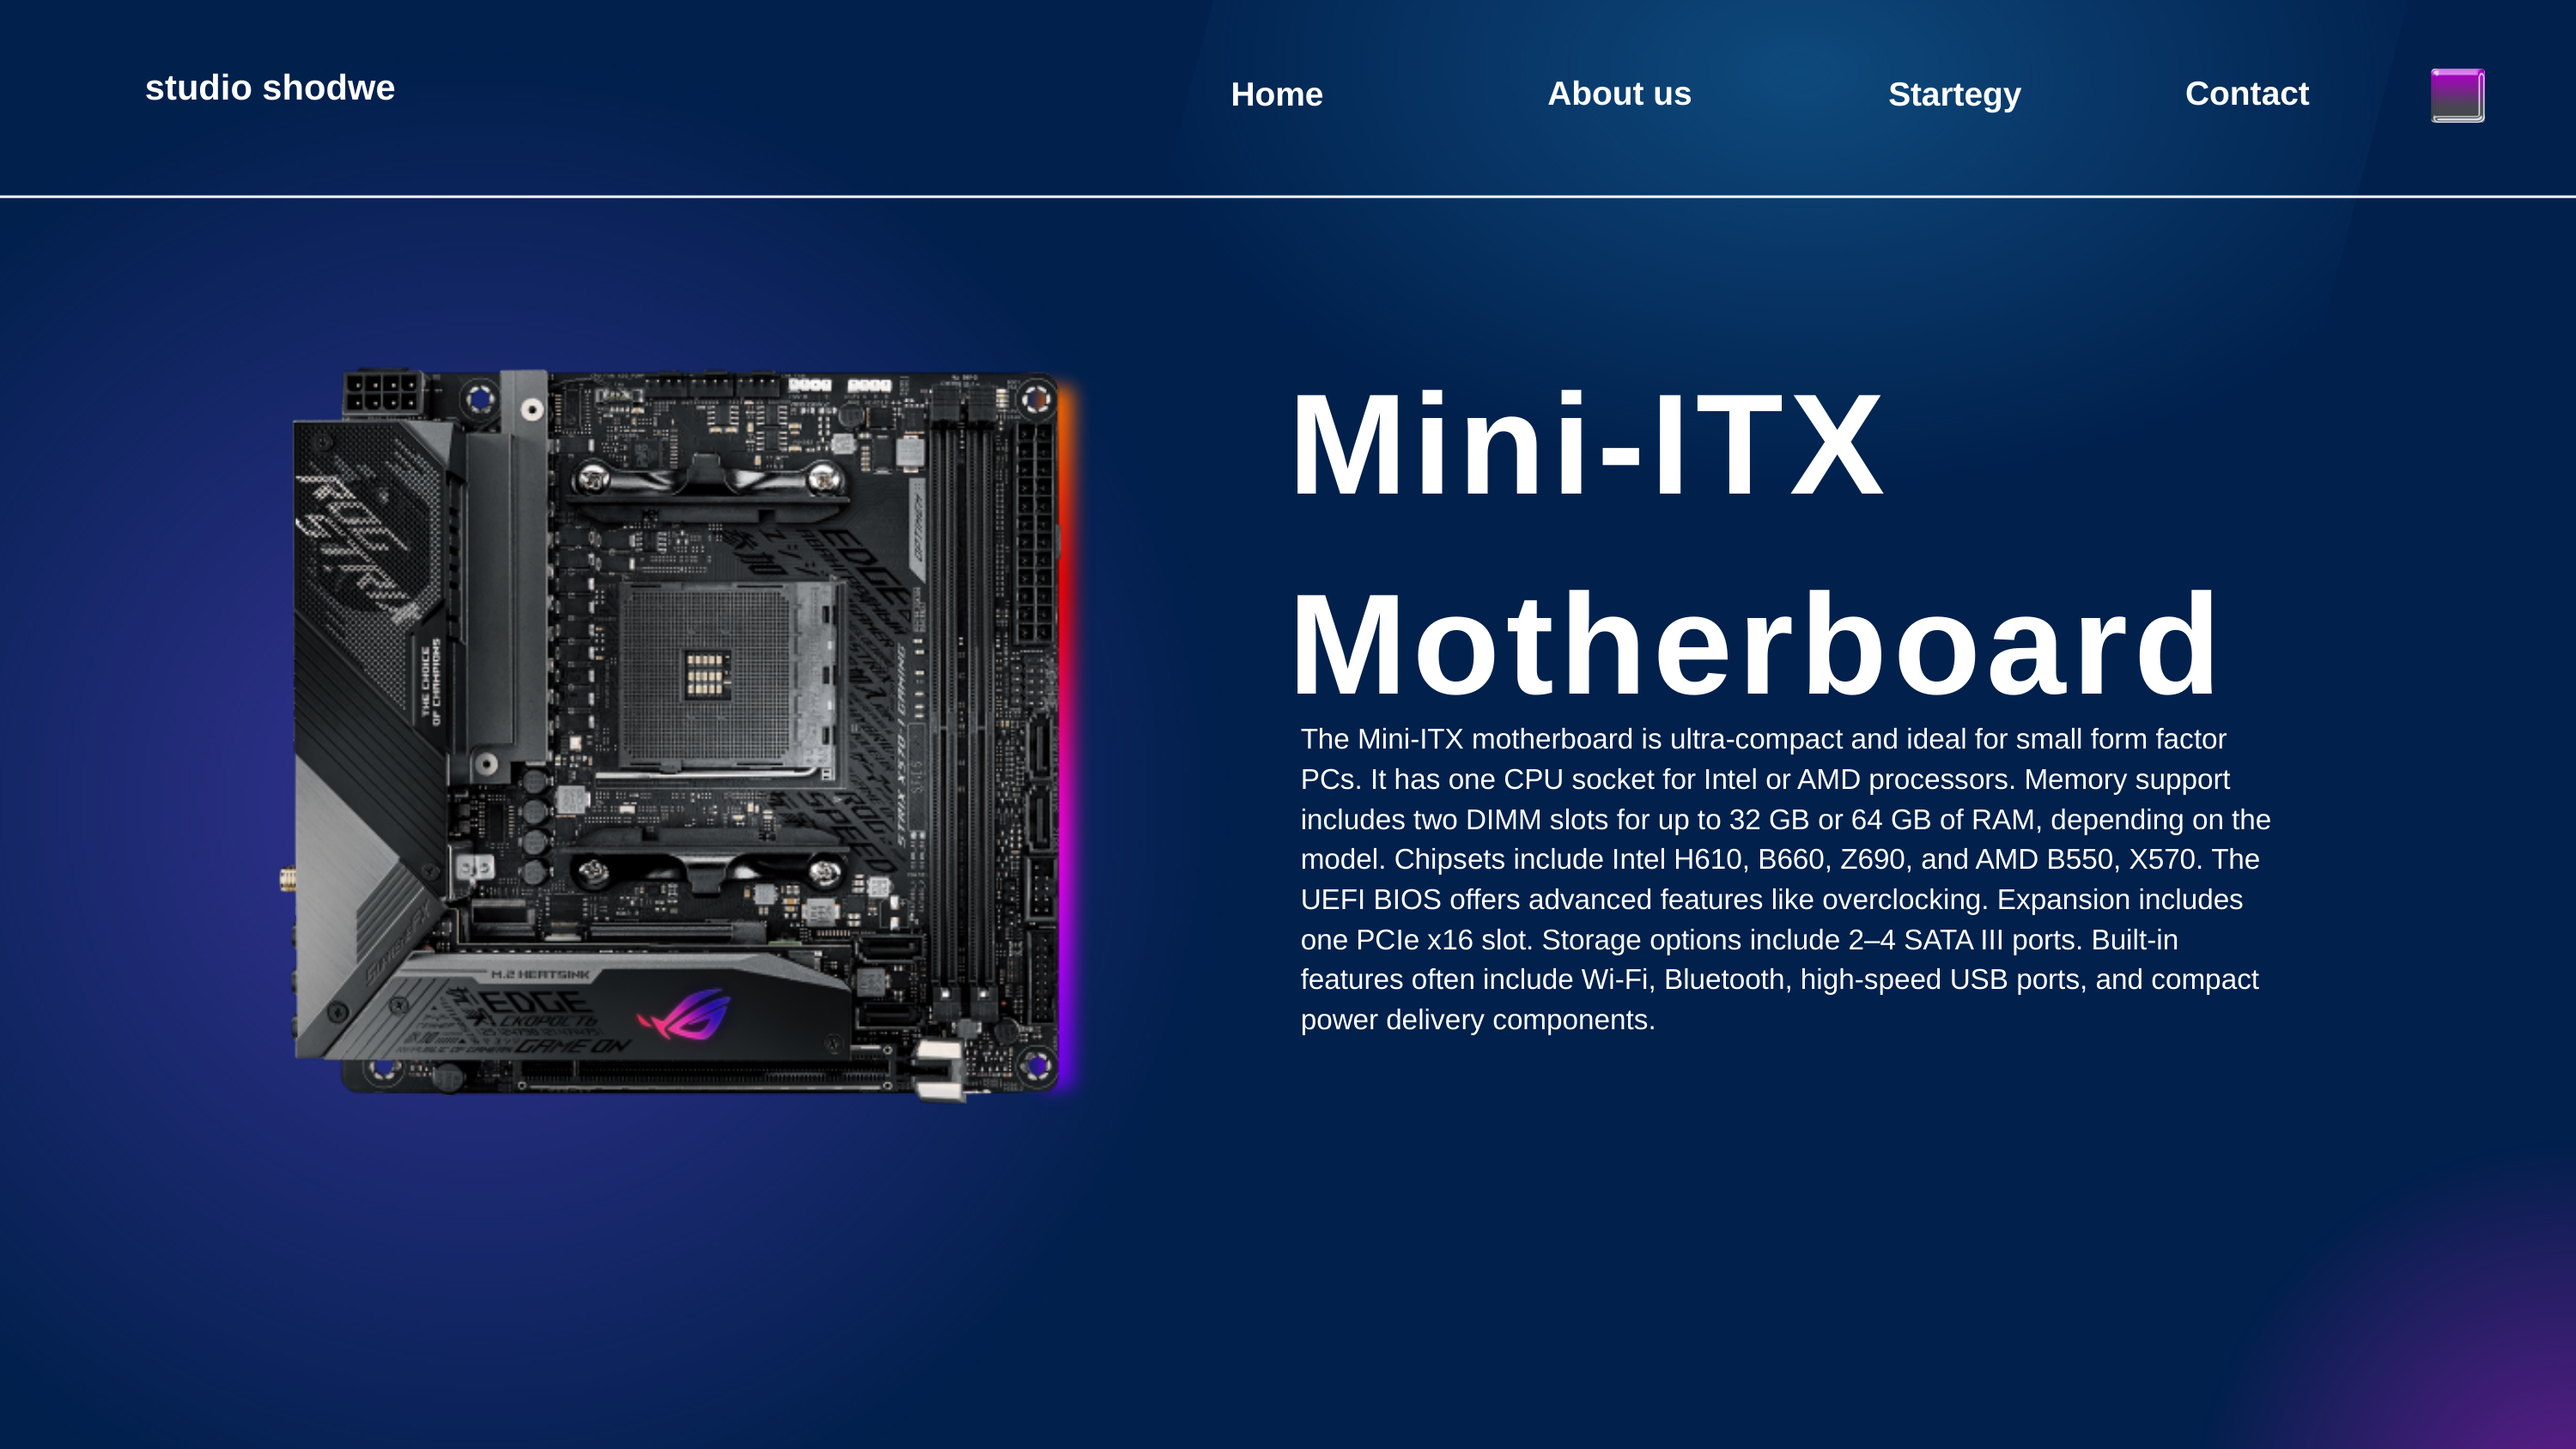

studio shodwe
About us
Contact
Home
Startegy

Mini-ITX Motherboard
The Mini-ITX motherboard is ultra-compact and ideal for small form factor PCs. It has one CPU socket for Intel or AMD processors. Memory support includes two DIMM slots for up to 32 GB or 64 GB of RAM, depending on the model. Chipsets include Intel H610, B660, Z690, and AMD B550, X570. The UEFI BIOS offers advanced features like overclocking. Expansion includes one PCIe x16 slot. Storage options include 2–4 SATA III ports. Built-in features often include Wi-Fi, Bluetooth, high-speed USB ports, and compact power delivery components.